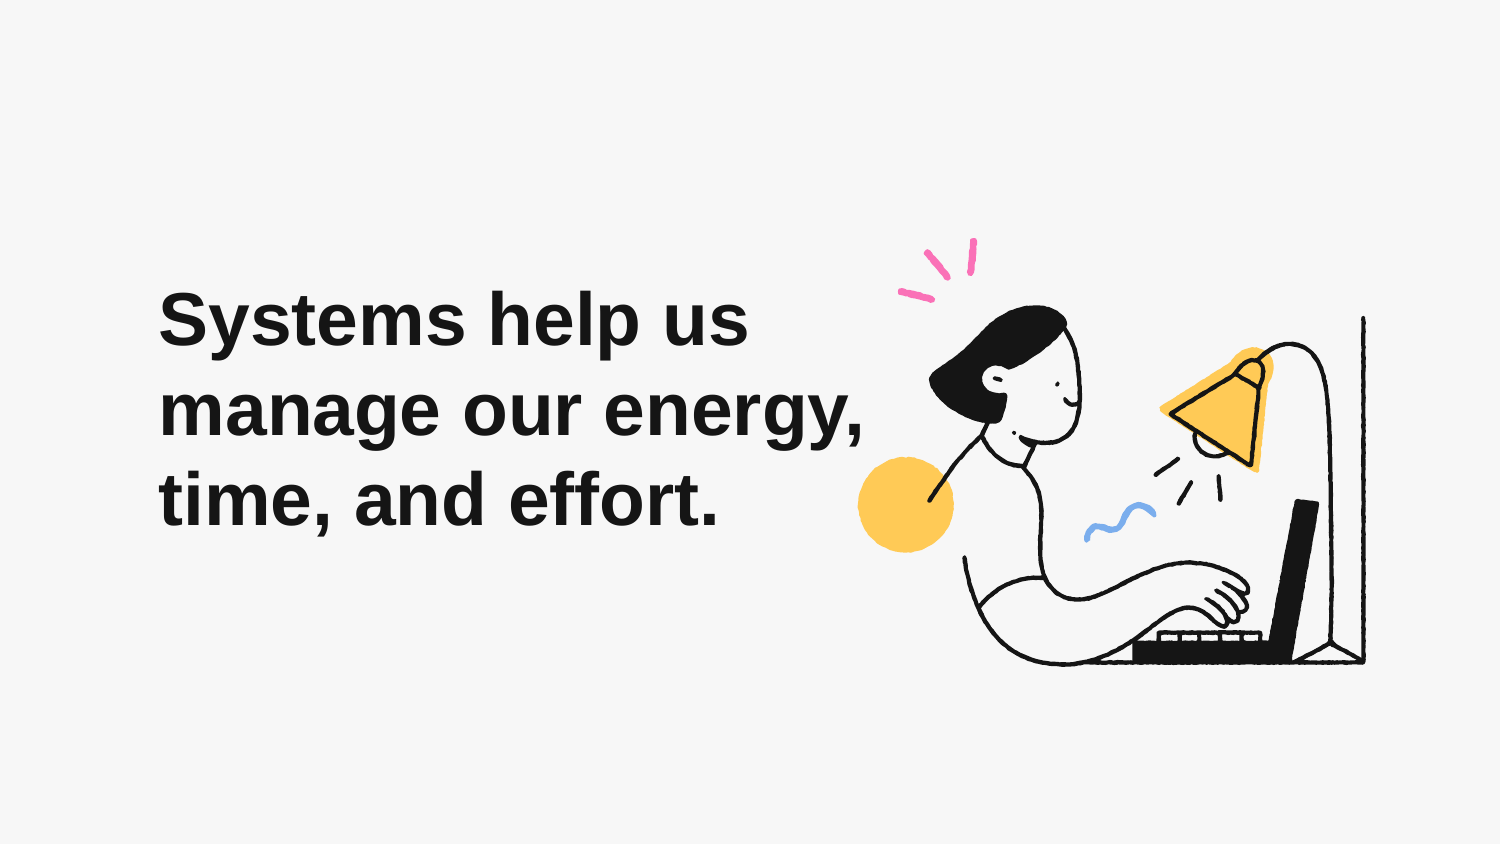

# Systems help us manage our energy, time, and effort.